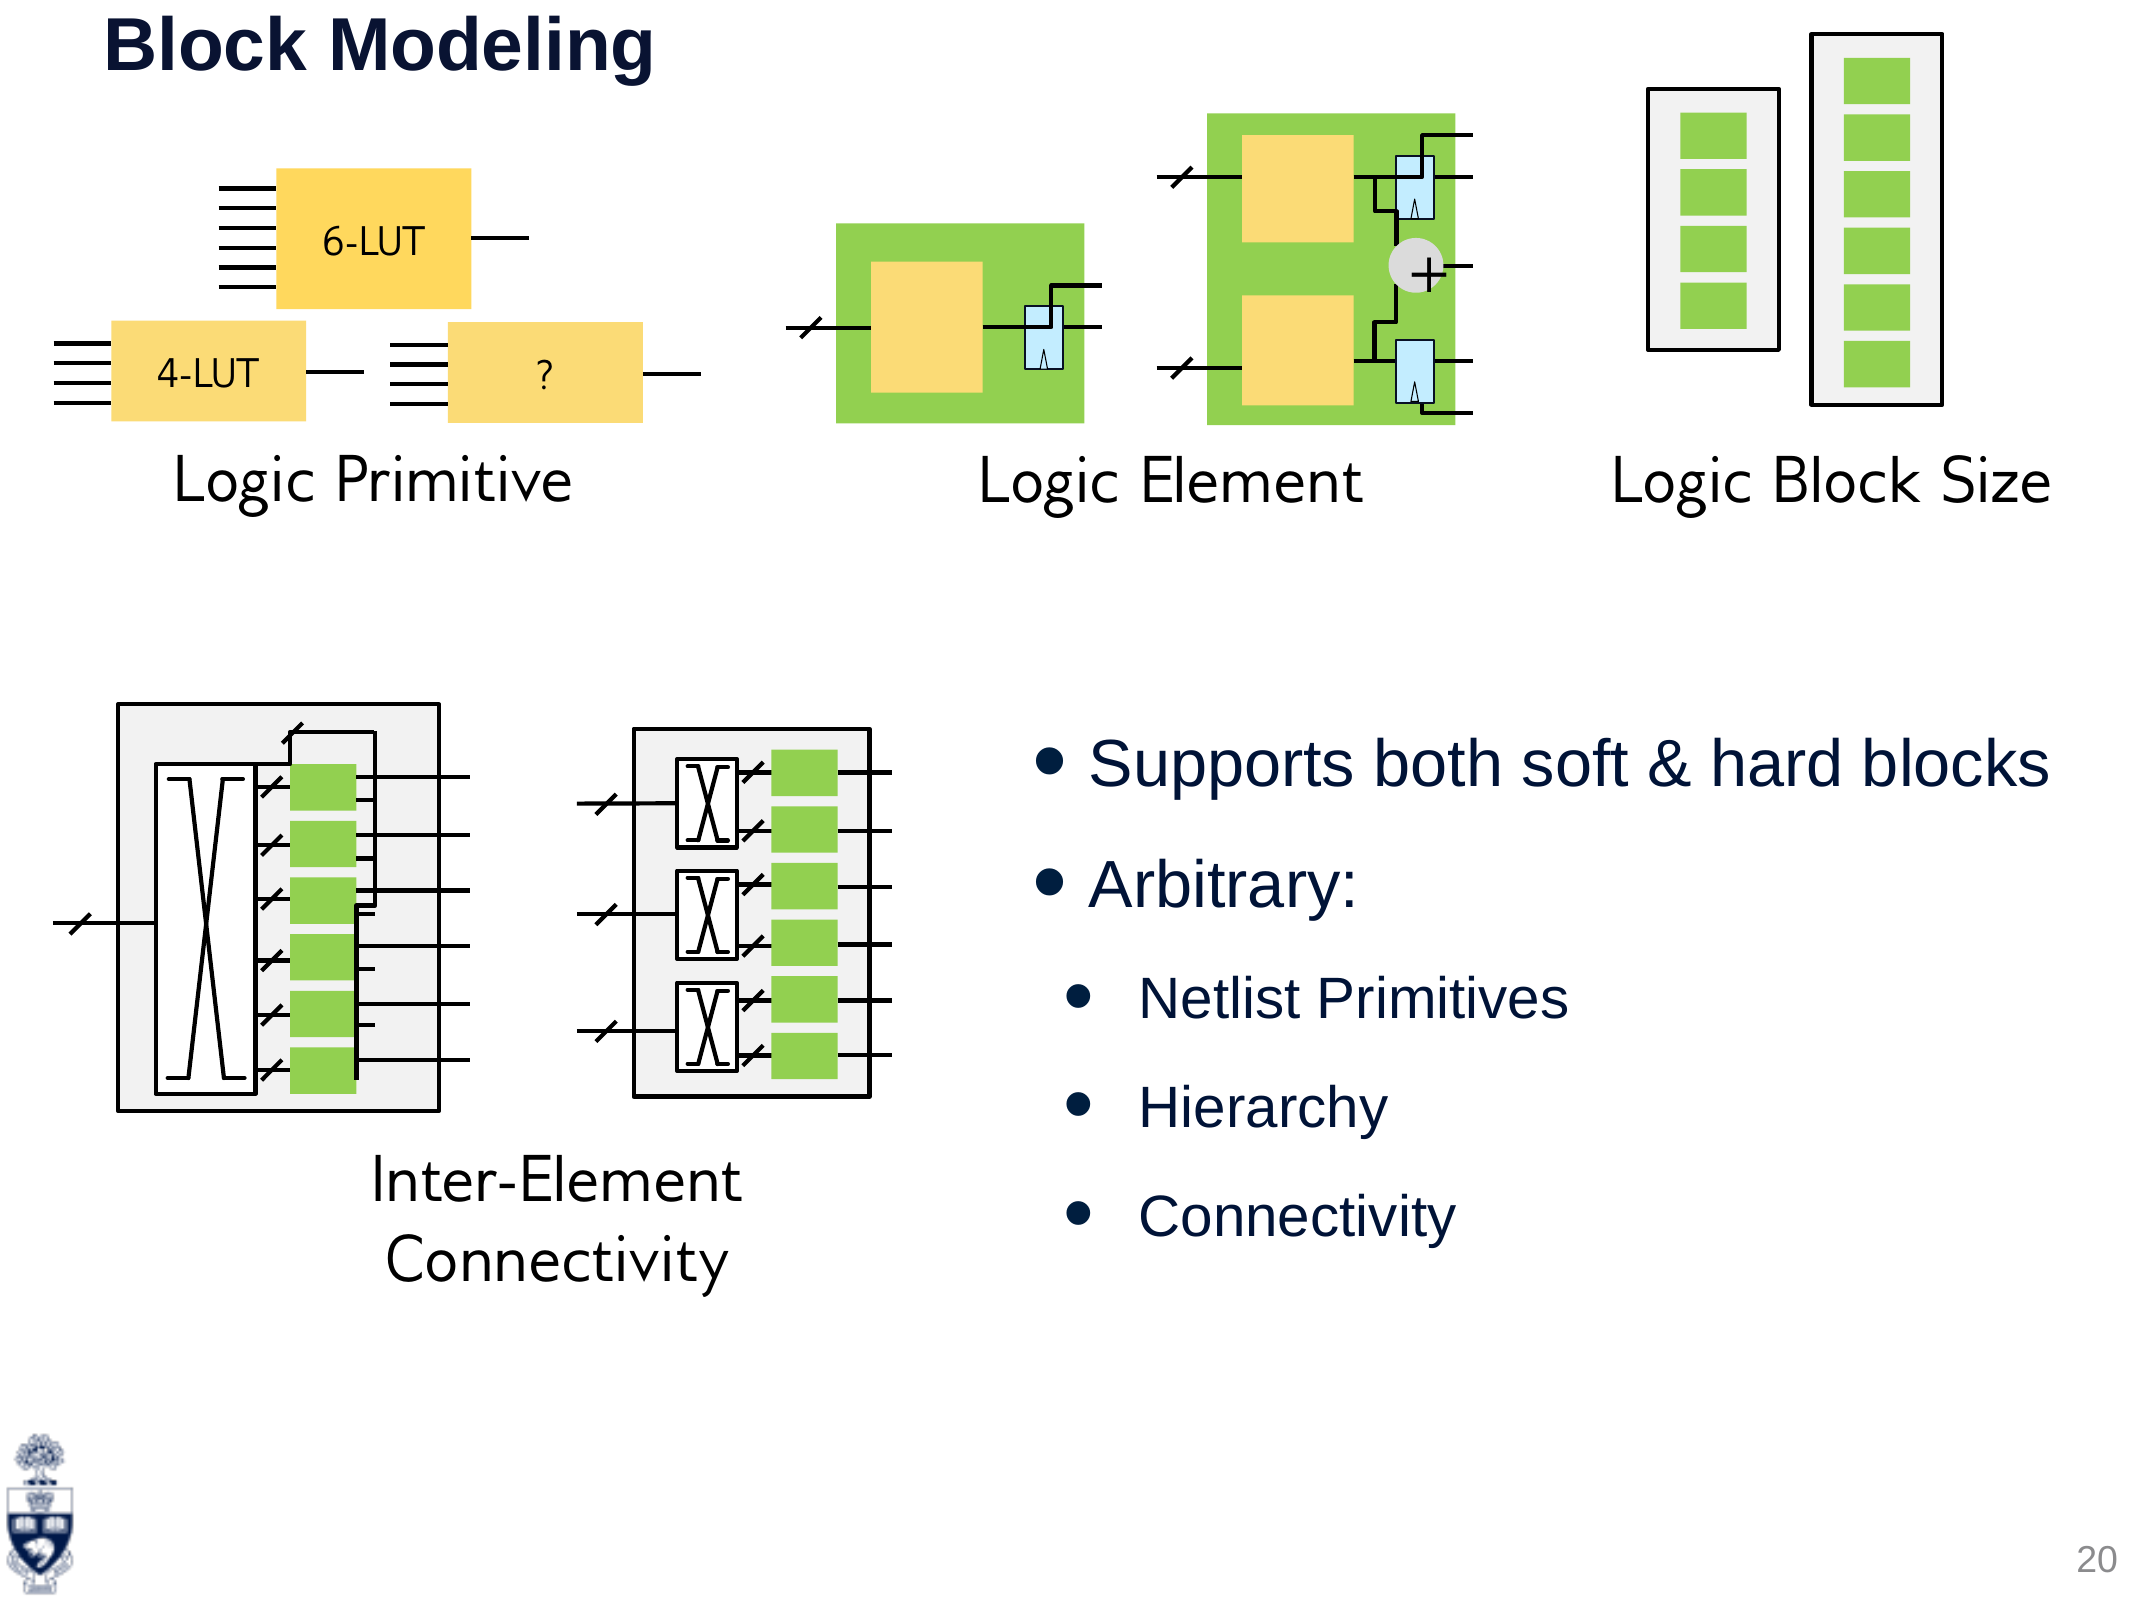

# Block Modeling

Logic Block Size

+

Logic Element
6-LUT
4-LUT
?
Logic Primitive
Supports both soft & hard blocks
Arbitrary:
Netlist Primitives
Hierarchy
Connectivity

Inter-Element Connectivity
20